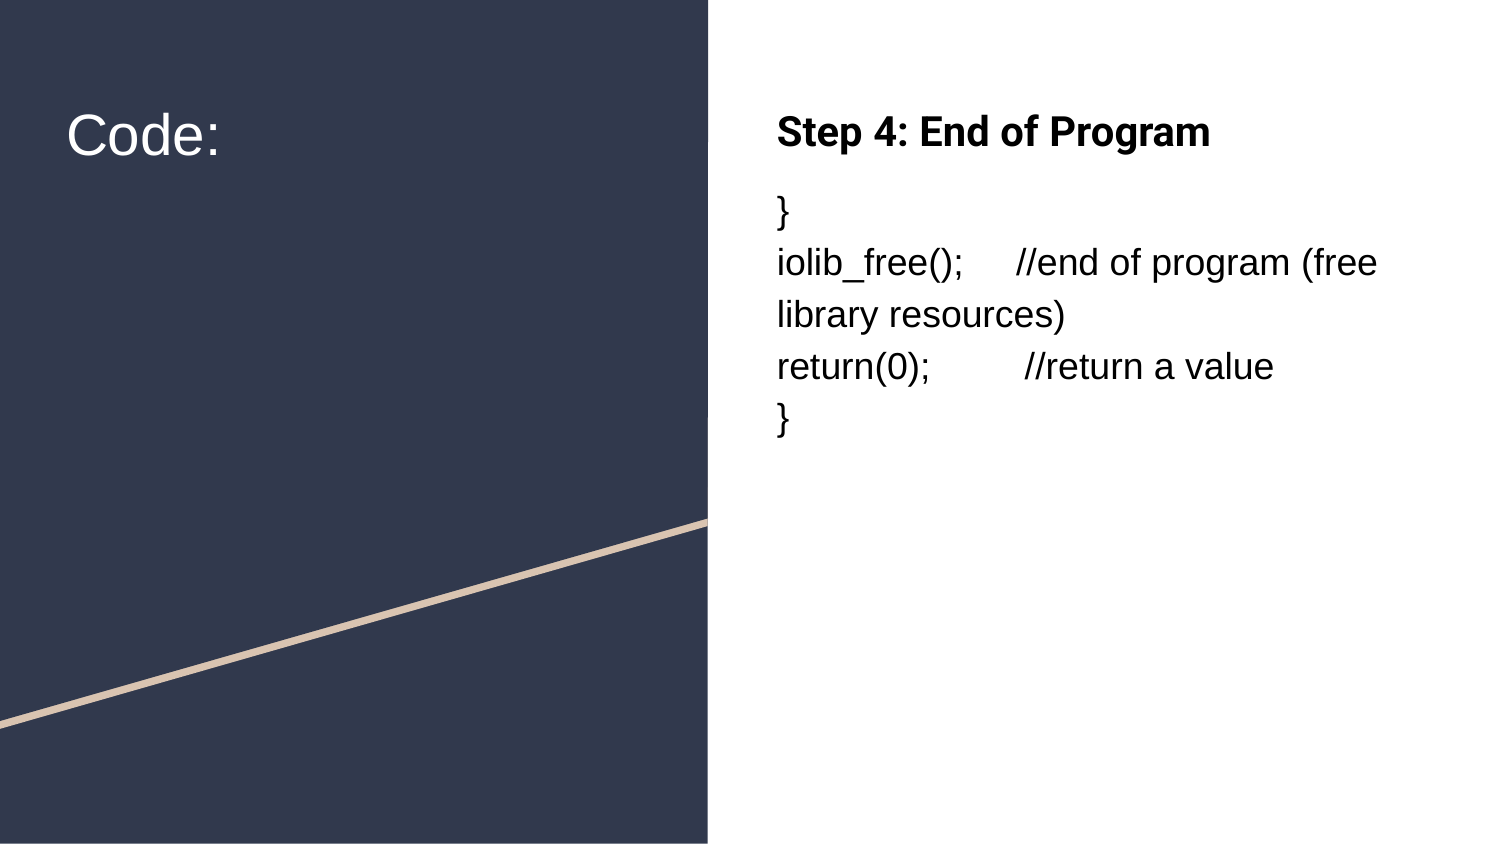

# Code:
Step 4: End of Program
}
iolib_free();     //end of program (free library resources)
return(0);         //return a value
}